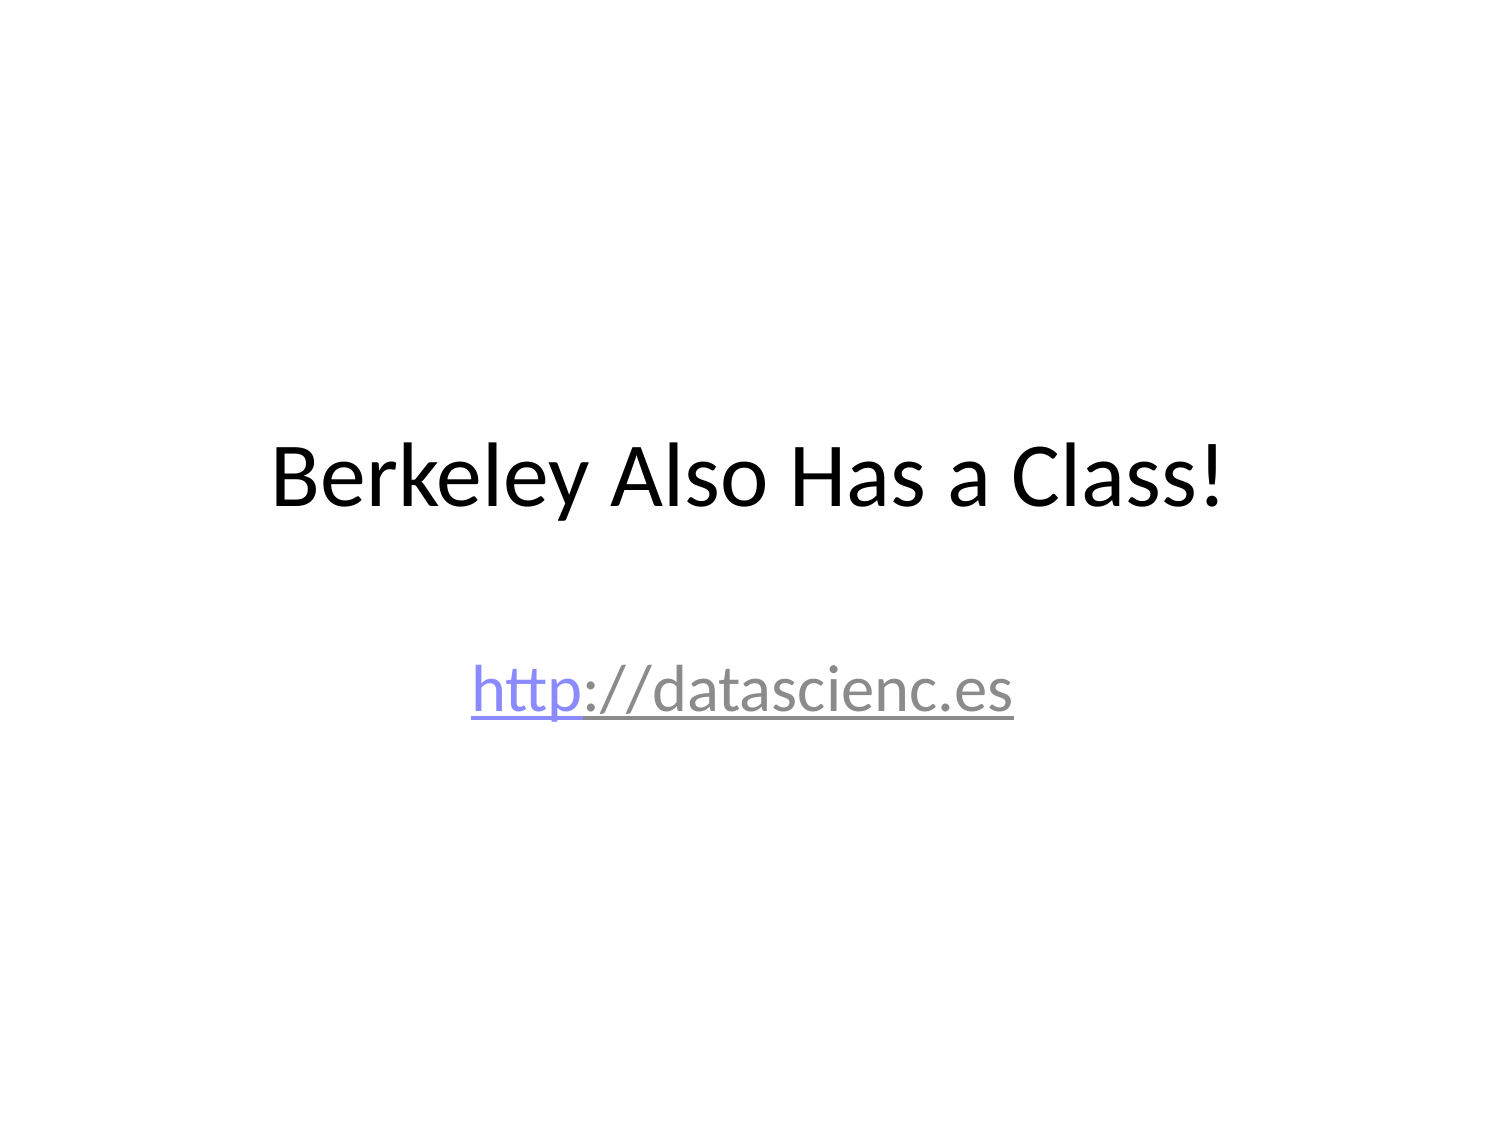

# Berkeley Also Has a Class!
http://datascienc.es